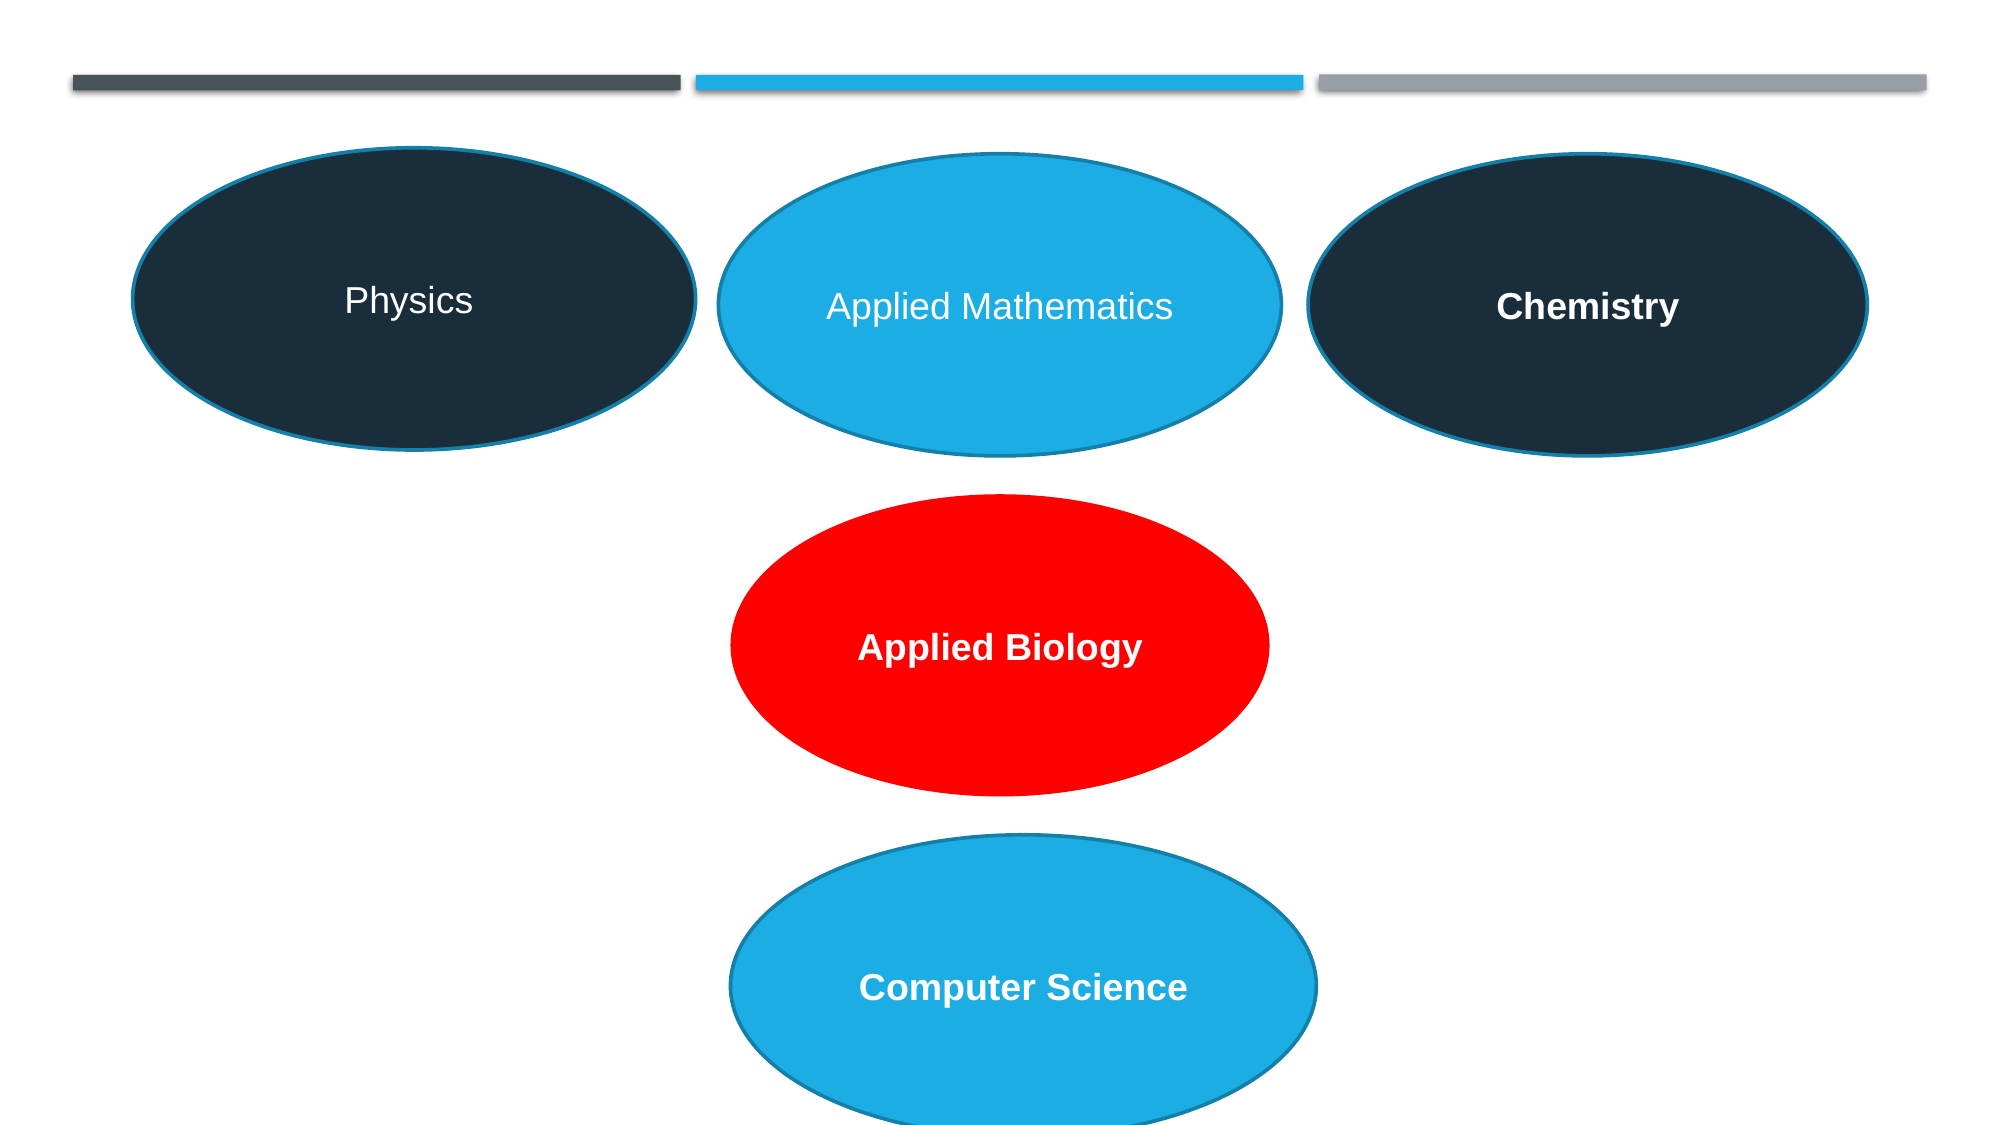

Physics
Applied Mathematics
Chemistry
Applied Biology
Computer Science